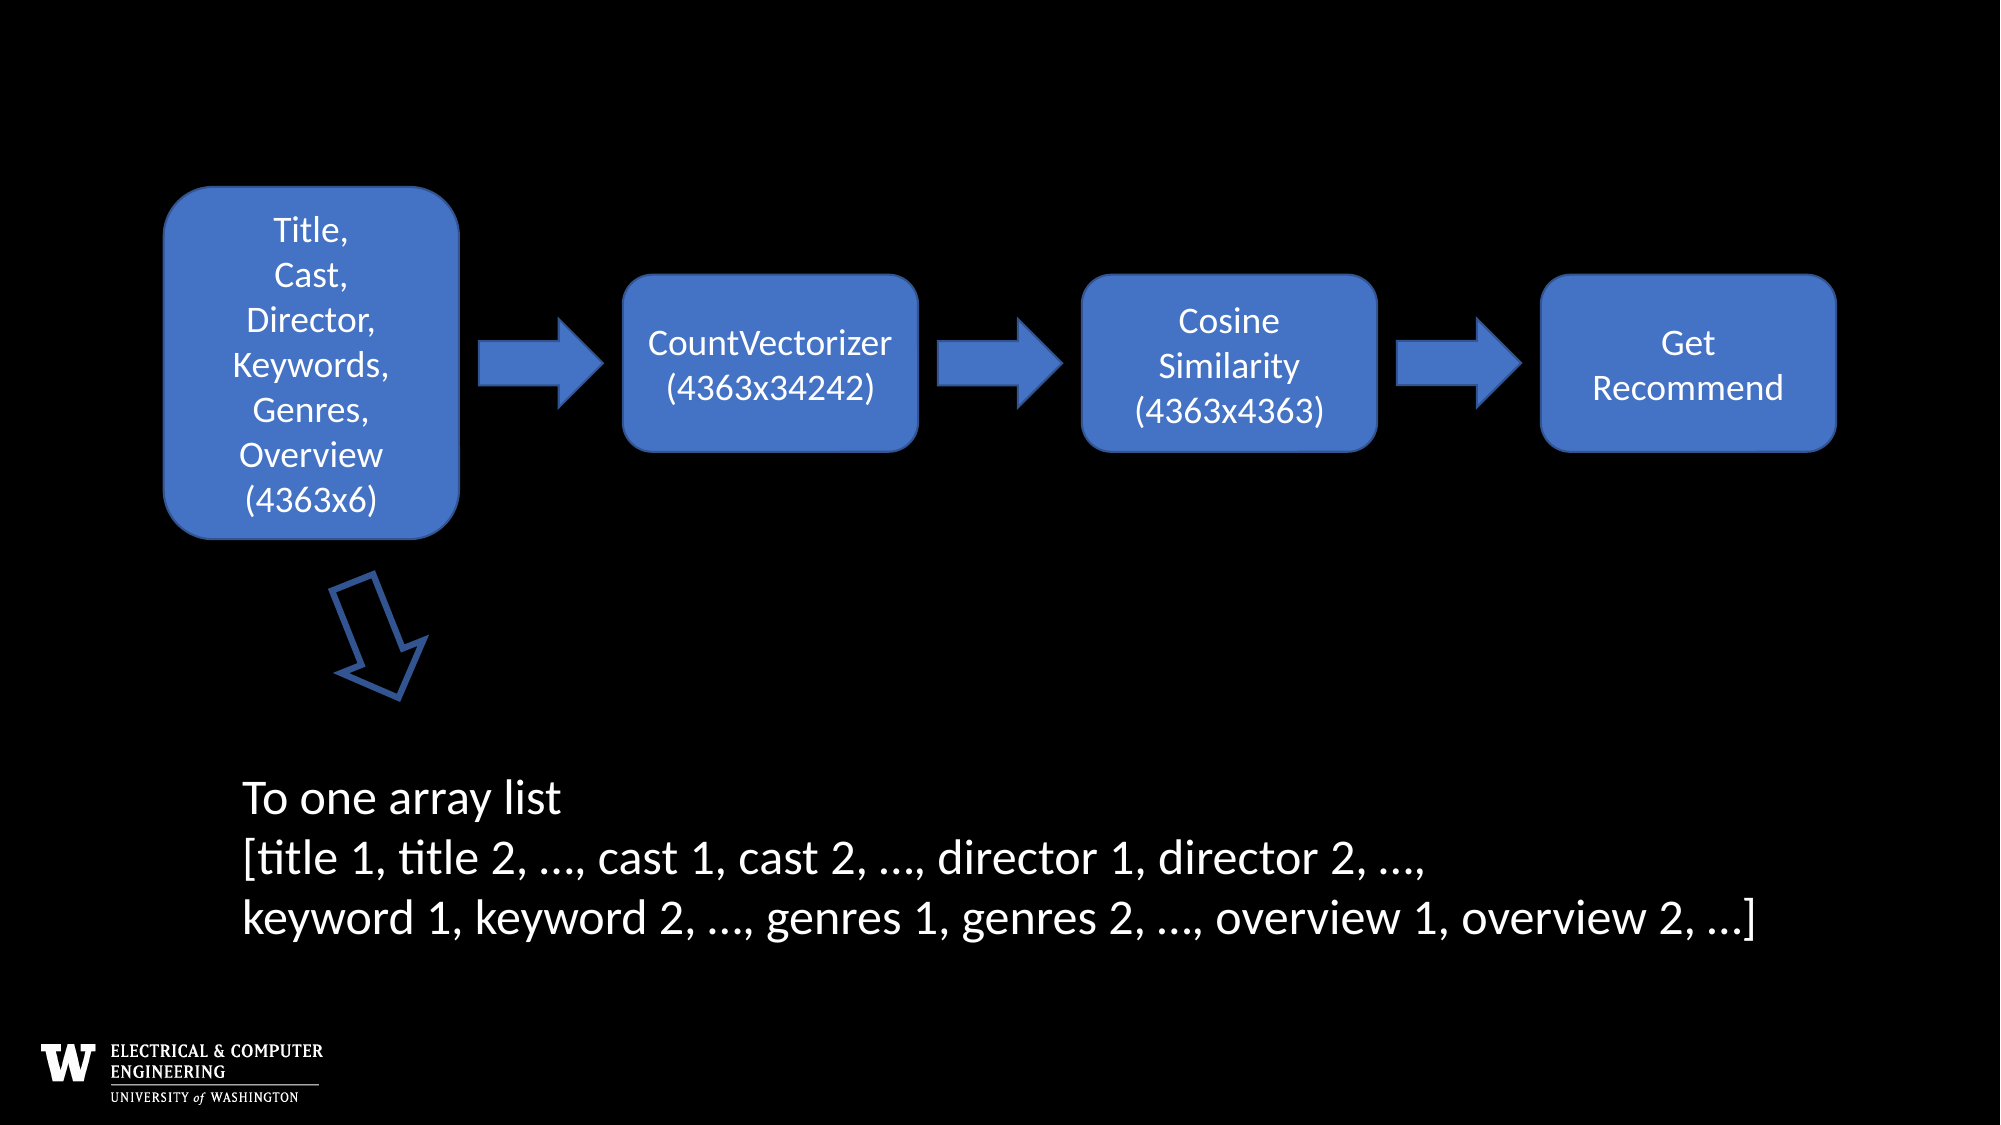

Title,
Cast,
Director,
Keywords,
Genres,
Overview
(4363x6)
CountVectorizer(4363x34242)
Cosine
Similarity
(4363x4363)
Get
Recommend

To one array list
[title 1, title 2, …, cast 1, cast 2, …, director 1, director 2, …,
keyword 1, keyword 2, …, genres 1, genres 2, …, overview 1, overview 2, …]